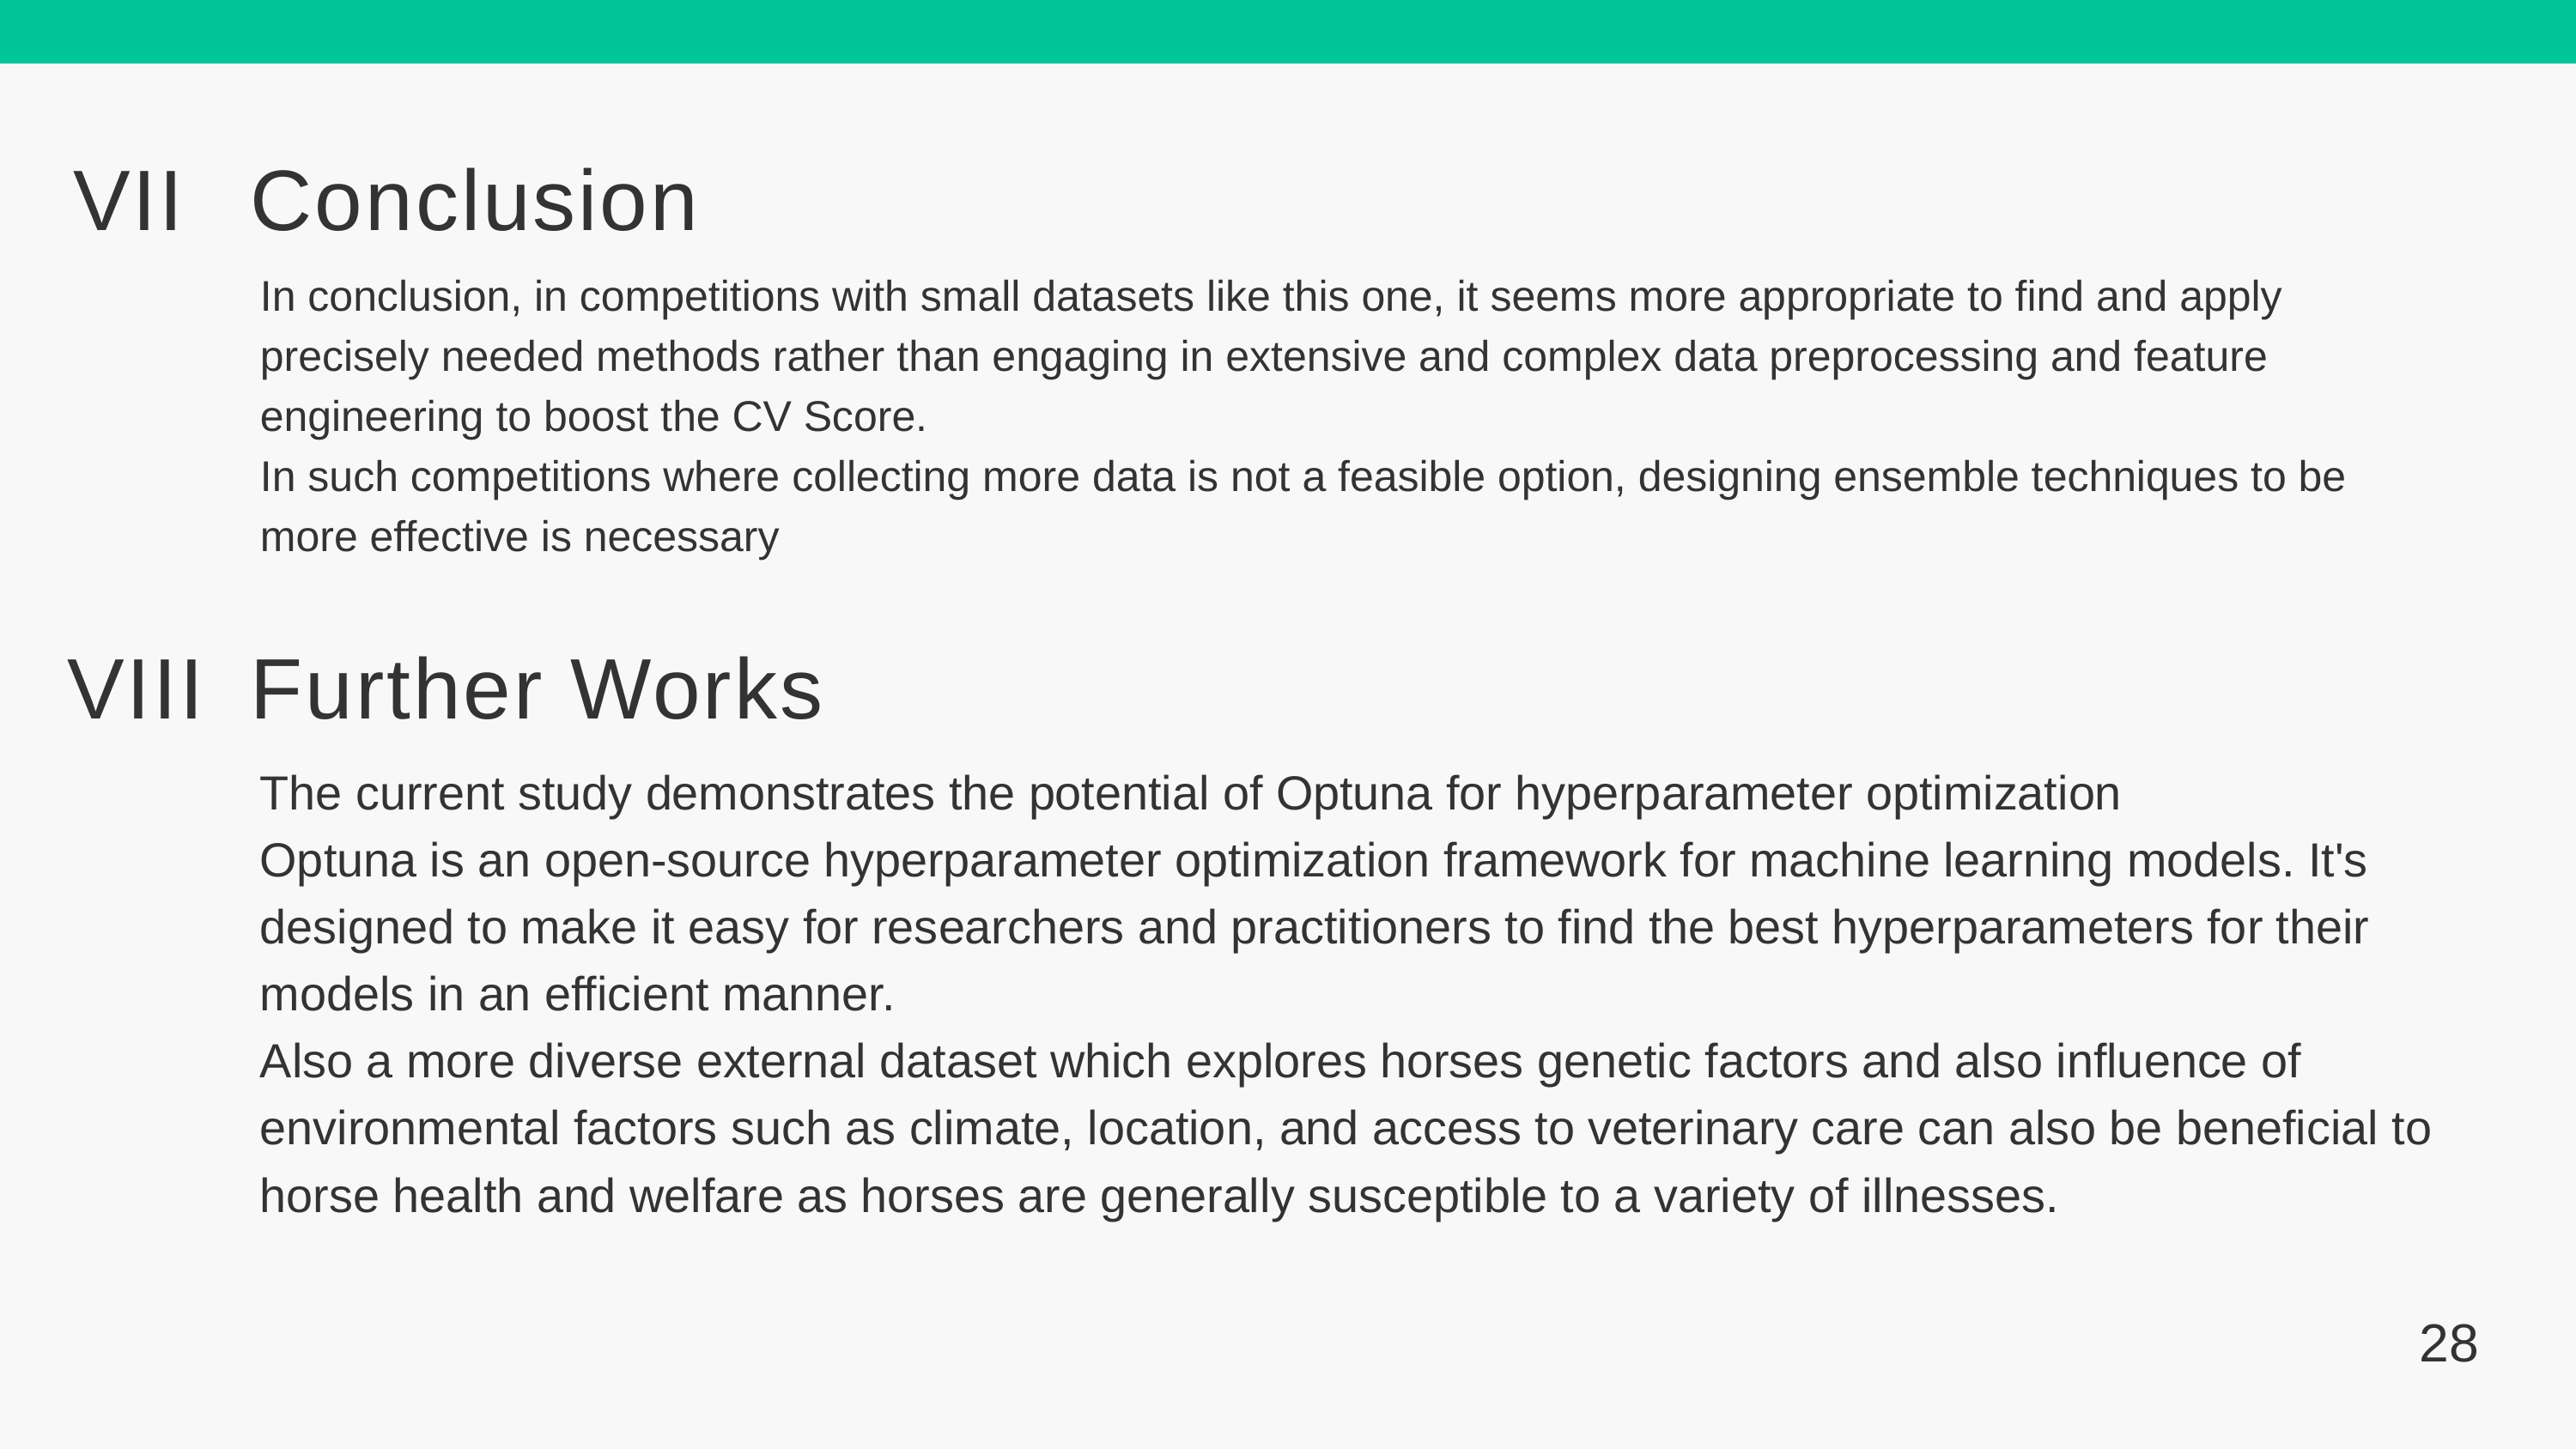

VII
Conclusion
In conclusion, in competitions with small datasets like this one, it seems more appropriate to find and apply precisely needed methods rather than engaging in extensive and complex data preprocessing and feature engineering to boost the CV Score.
In such competitions where collecting more data is not a feasible option, designing ensemble techniques to be more effective is necessary
VIII
Further Works
The current study demonstrates the potential of Optuna for hyperparameter optimization
Optuna is an open-source hyperparameter optimization framework for machine learning models. It's designed to make it easy for researchers and practitioners to find the best hyperparameters for their models in an efficient manner.
Also a more diverse external dataset which explores horses genetic factors and also influence of environmental factors such as climate, location, and access to veterinary care can also be beneficial to horse health and welfare as horses are generally susceptible to a variety of illnesses.

28